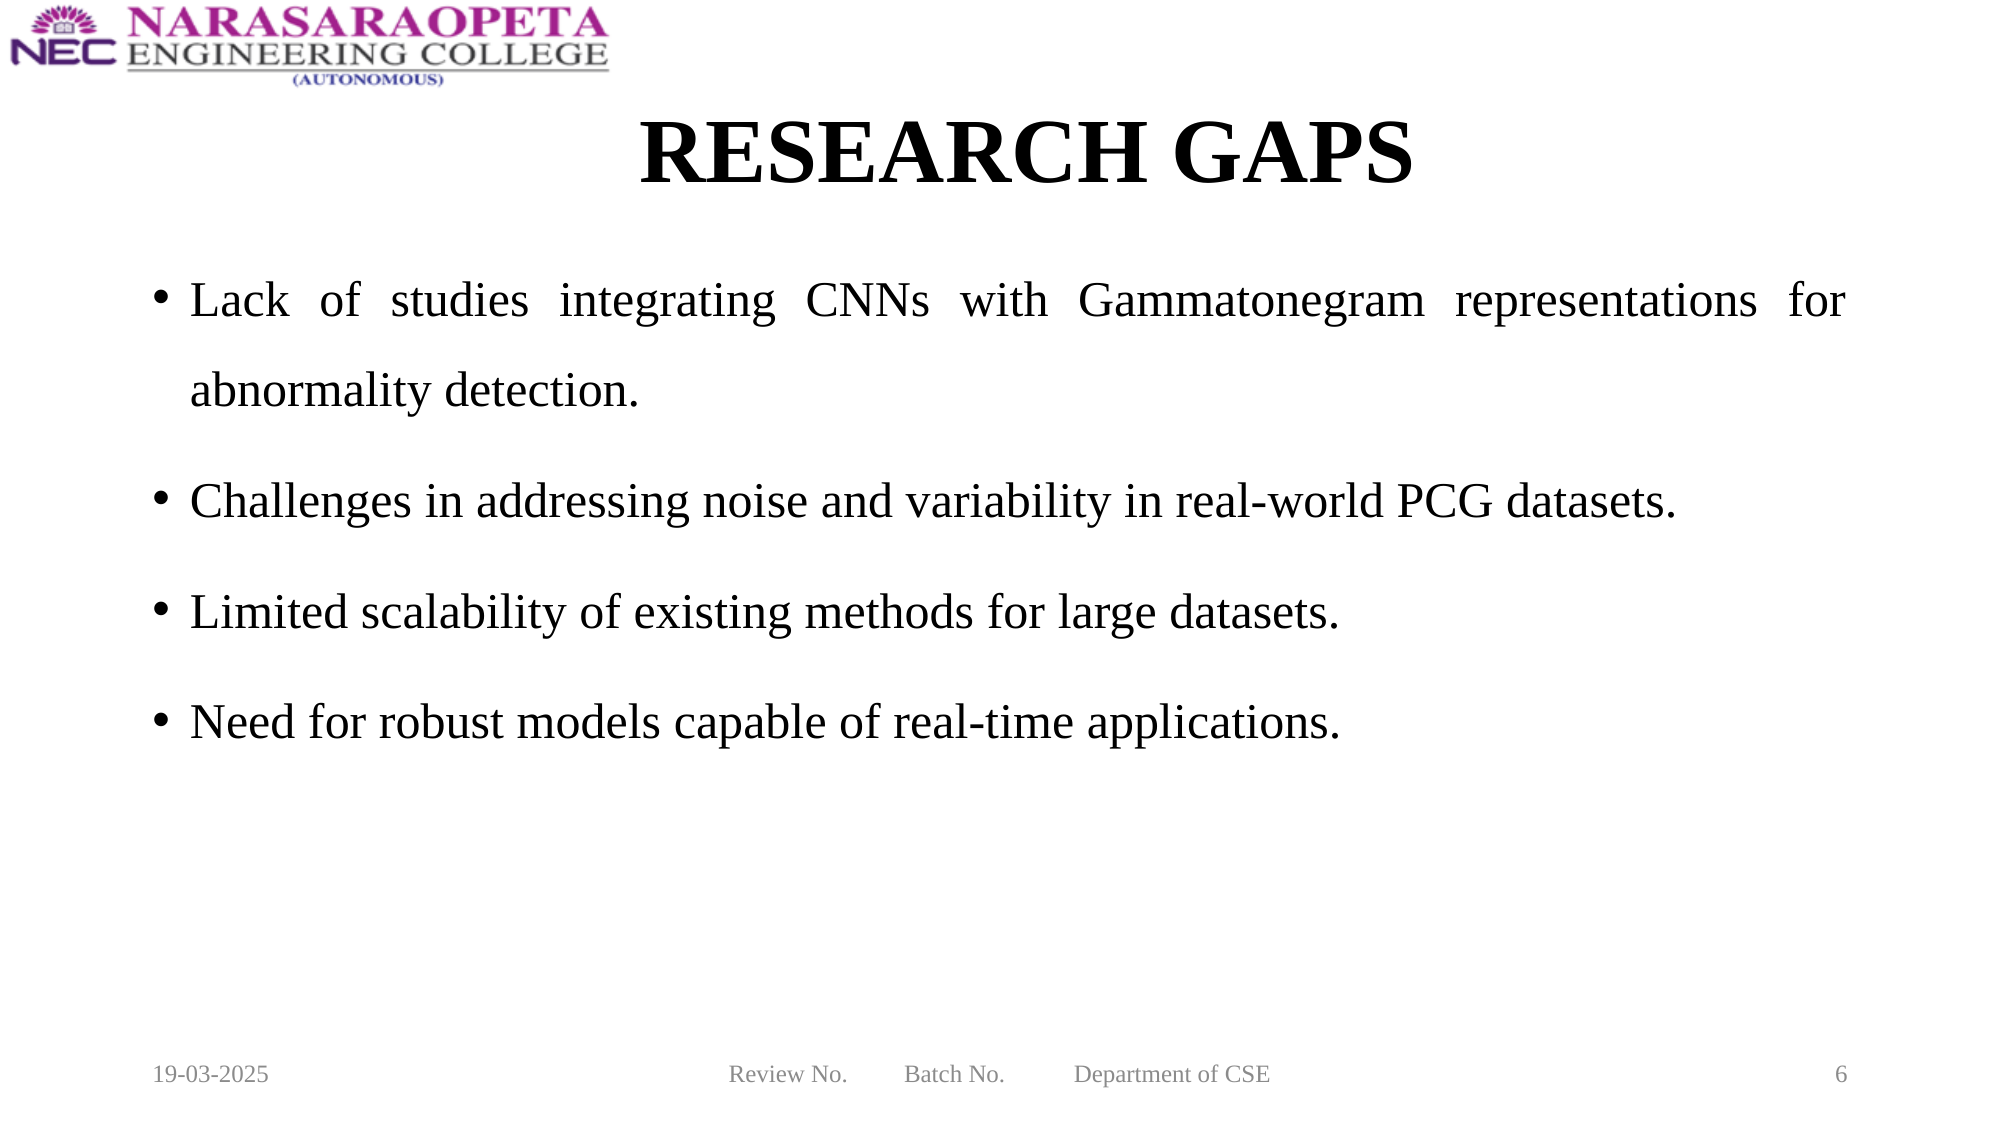

# RESEARCH GAPS
Lack of studies integrating CNNs with Gammatonegram representations for abnormality detection.
Challenges in addressing noise and variability in real-world PCG datasets.
Limited scalability of existing methods for large datasets.
Need for robust models capable of real-time applications.
19-03-2025
Review No.         Batch No.           Department of CSE
6